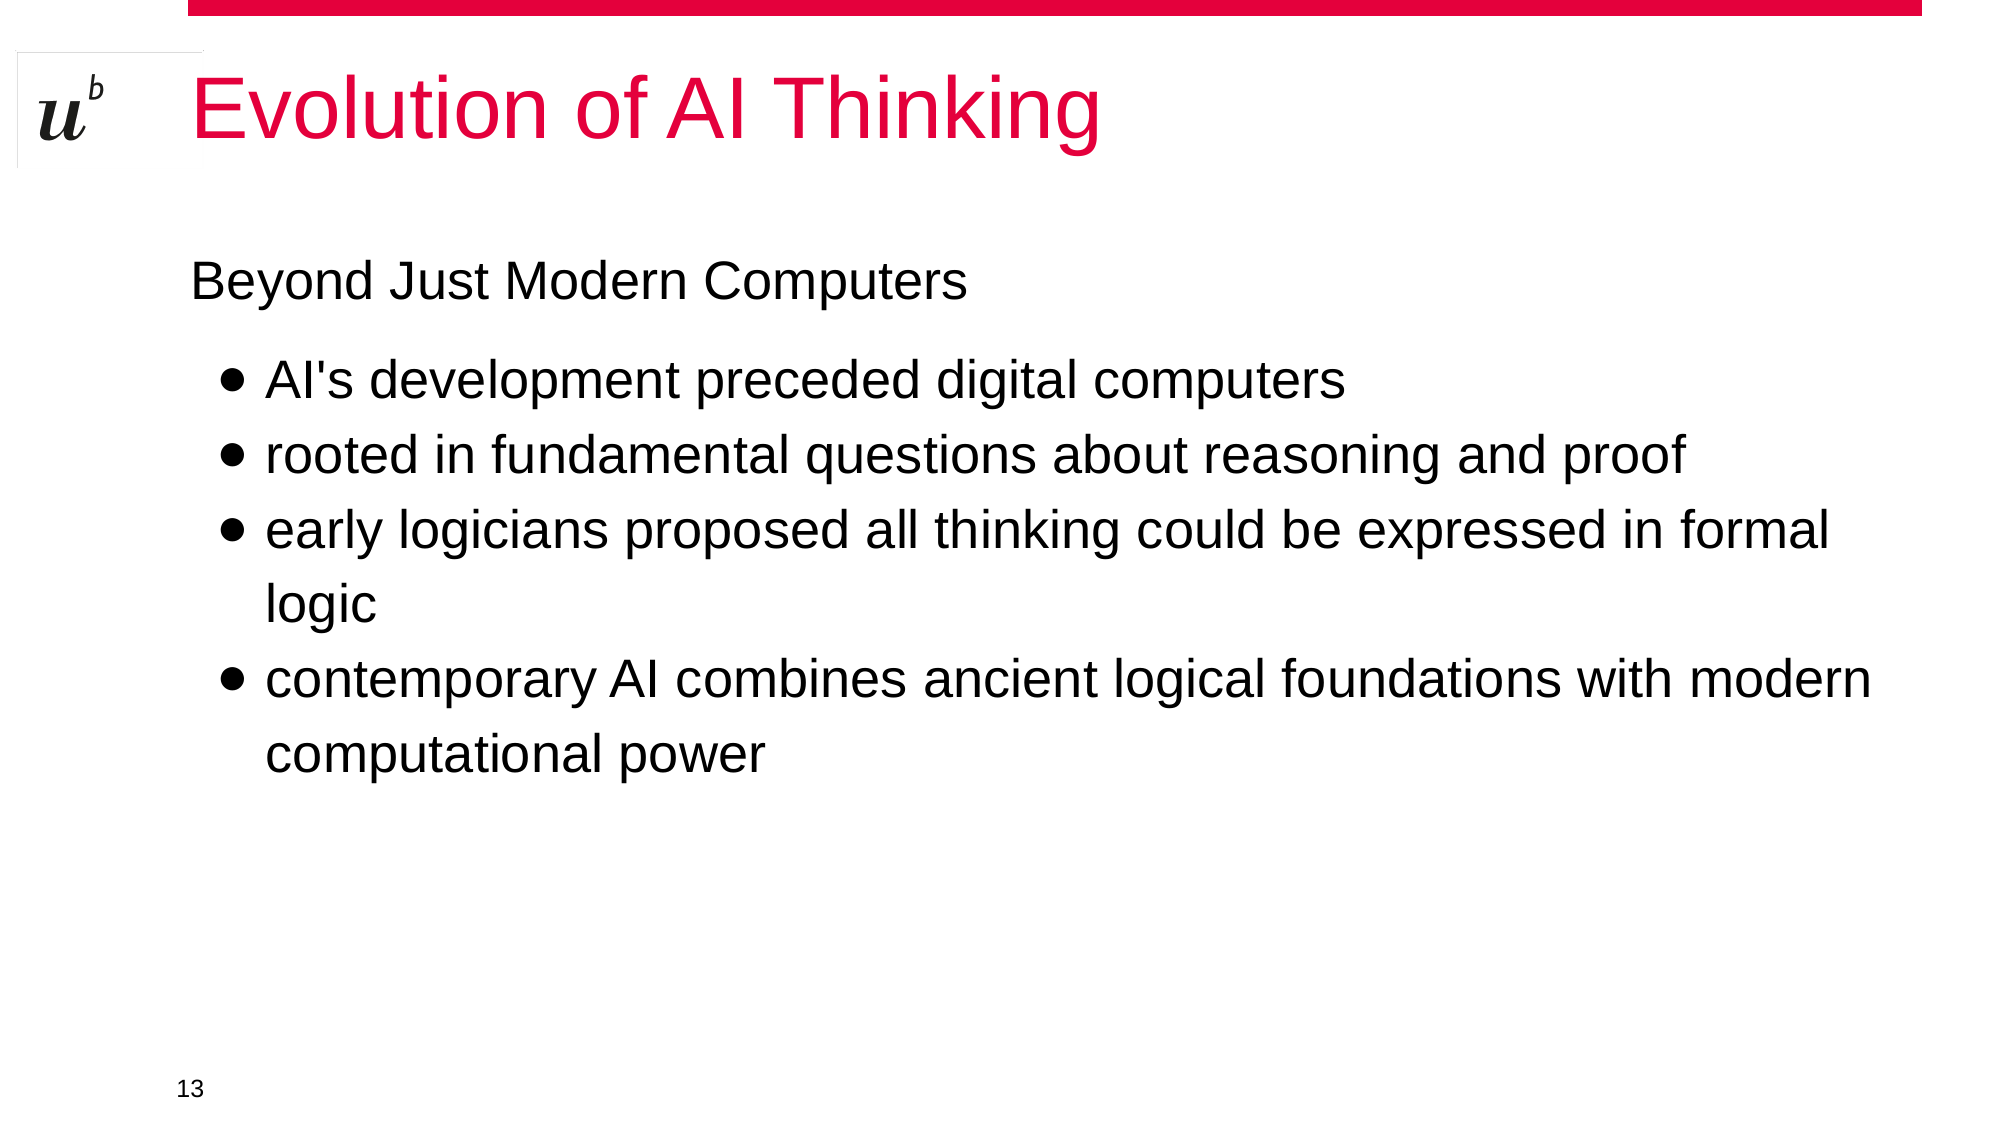

# Evolution of AI Thinking
Beyond Just Modern Computers
AI's development preceded digital computers
rooted in fundamental questions about reasoning and proof
early logicians proposed all thinking could be expressed in formal logic
contemporary AI combines ancient logical foundations with modern computational power

13